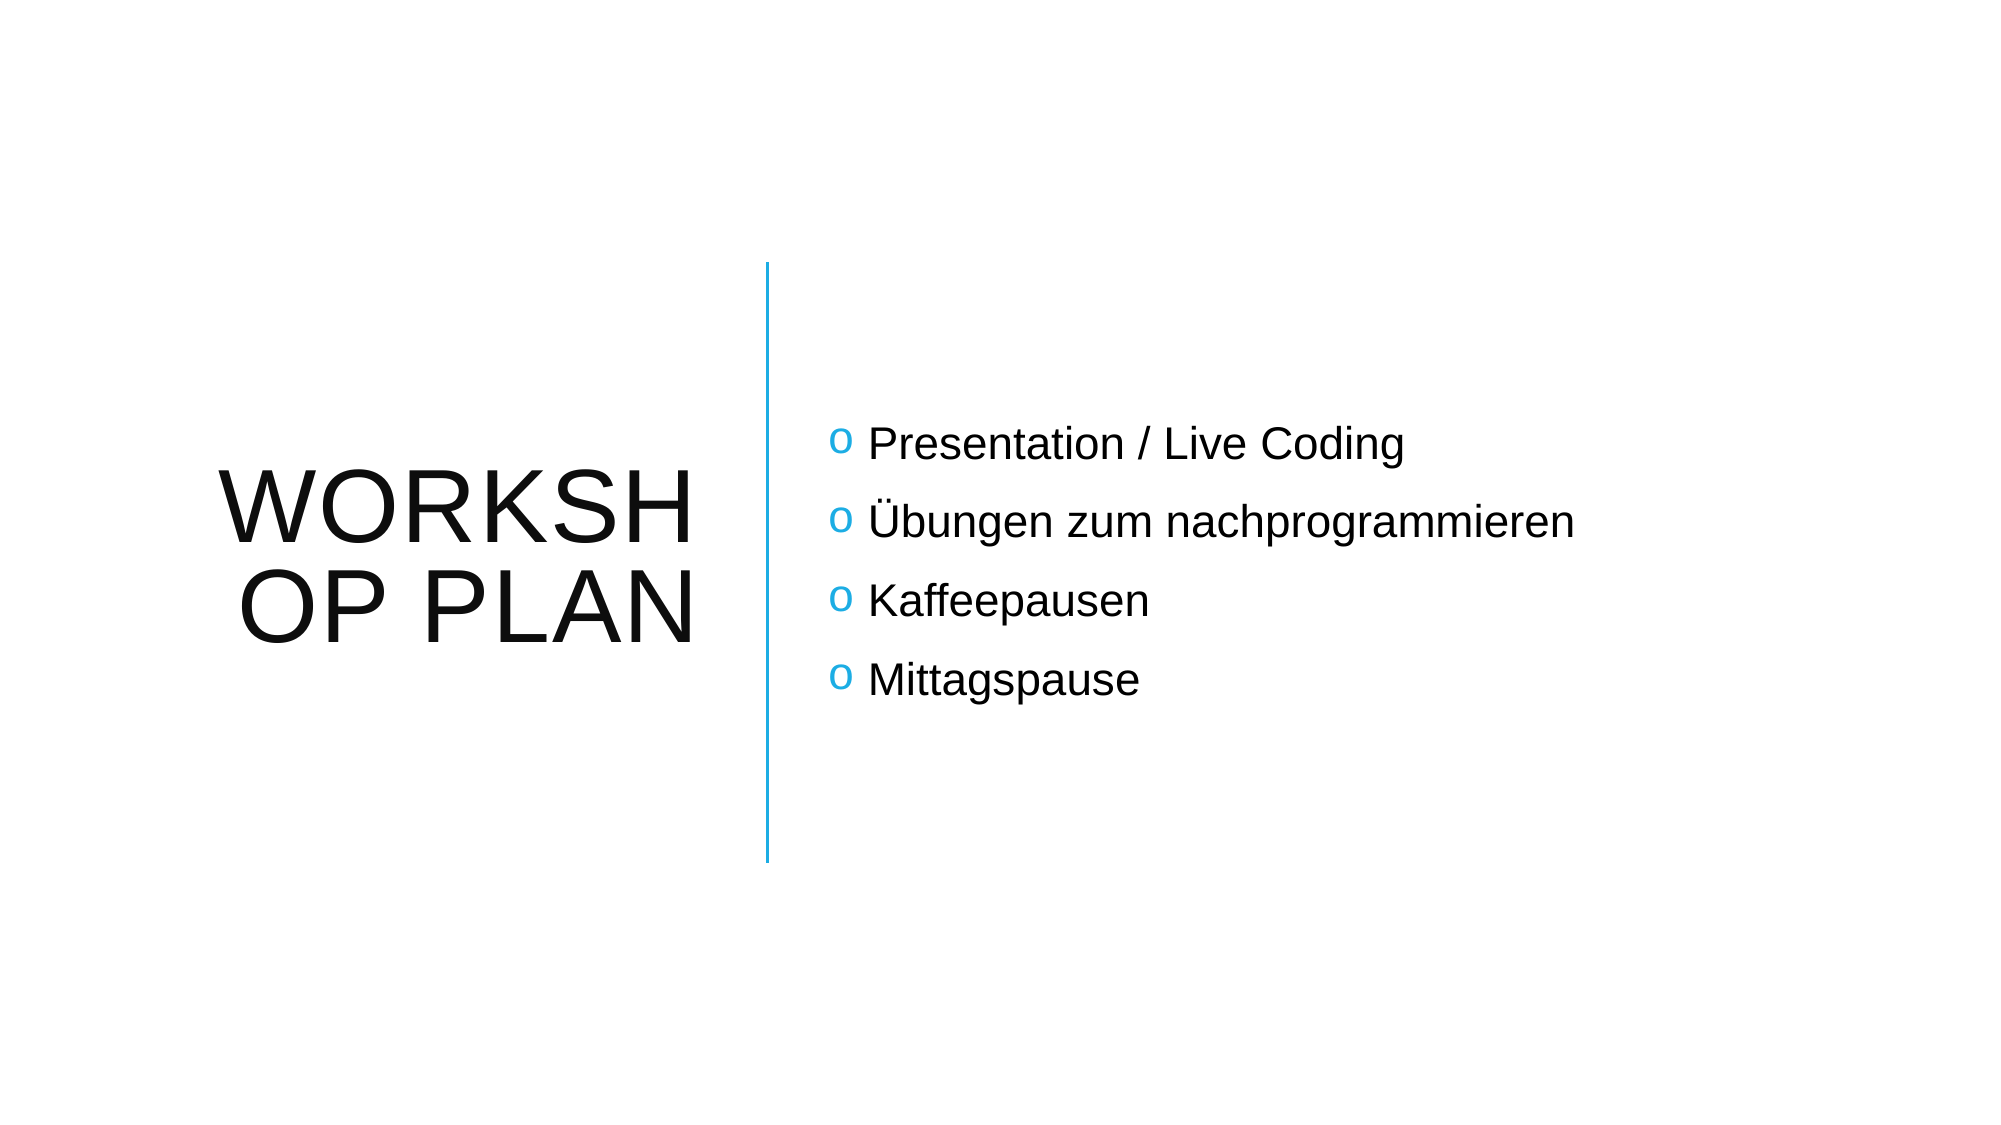

# Workshop Plan
 Presentation / Live Coding
 Übungen zum nachprogrammieren
 Kaffeepausen
 Mittagspause